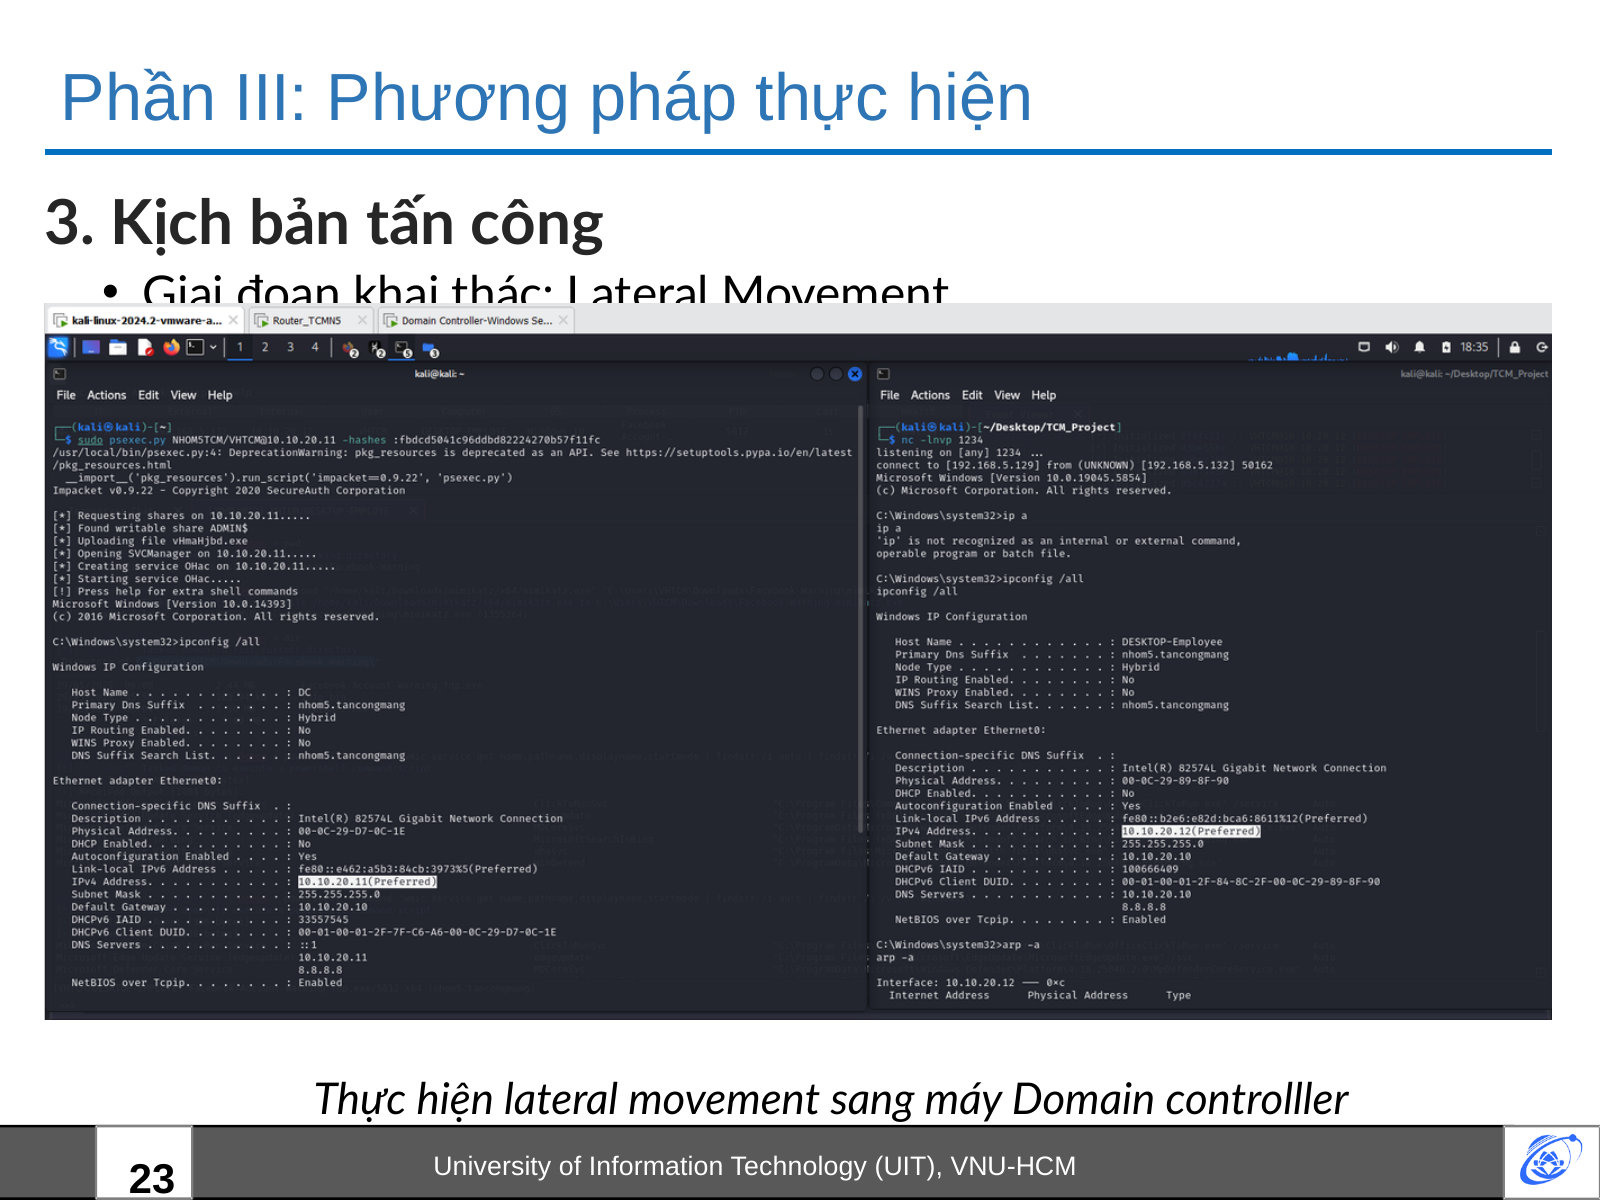

Phần III: Phương pháp thực hiện
3. Kịch bản tấn công
Giai đoạn khai thác: Lateral Movement

Thực hiện lateral movement sang máy Domain controlller

University of Information Technology (UIT), VNU-HCM

23